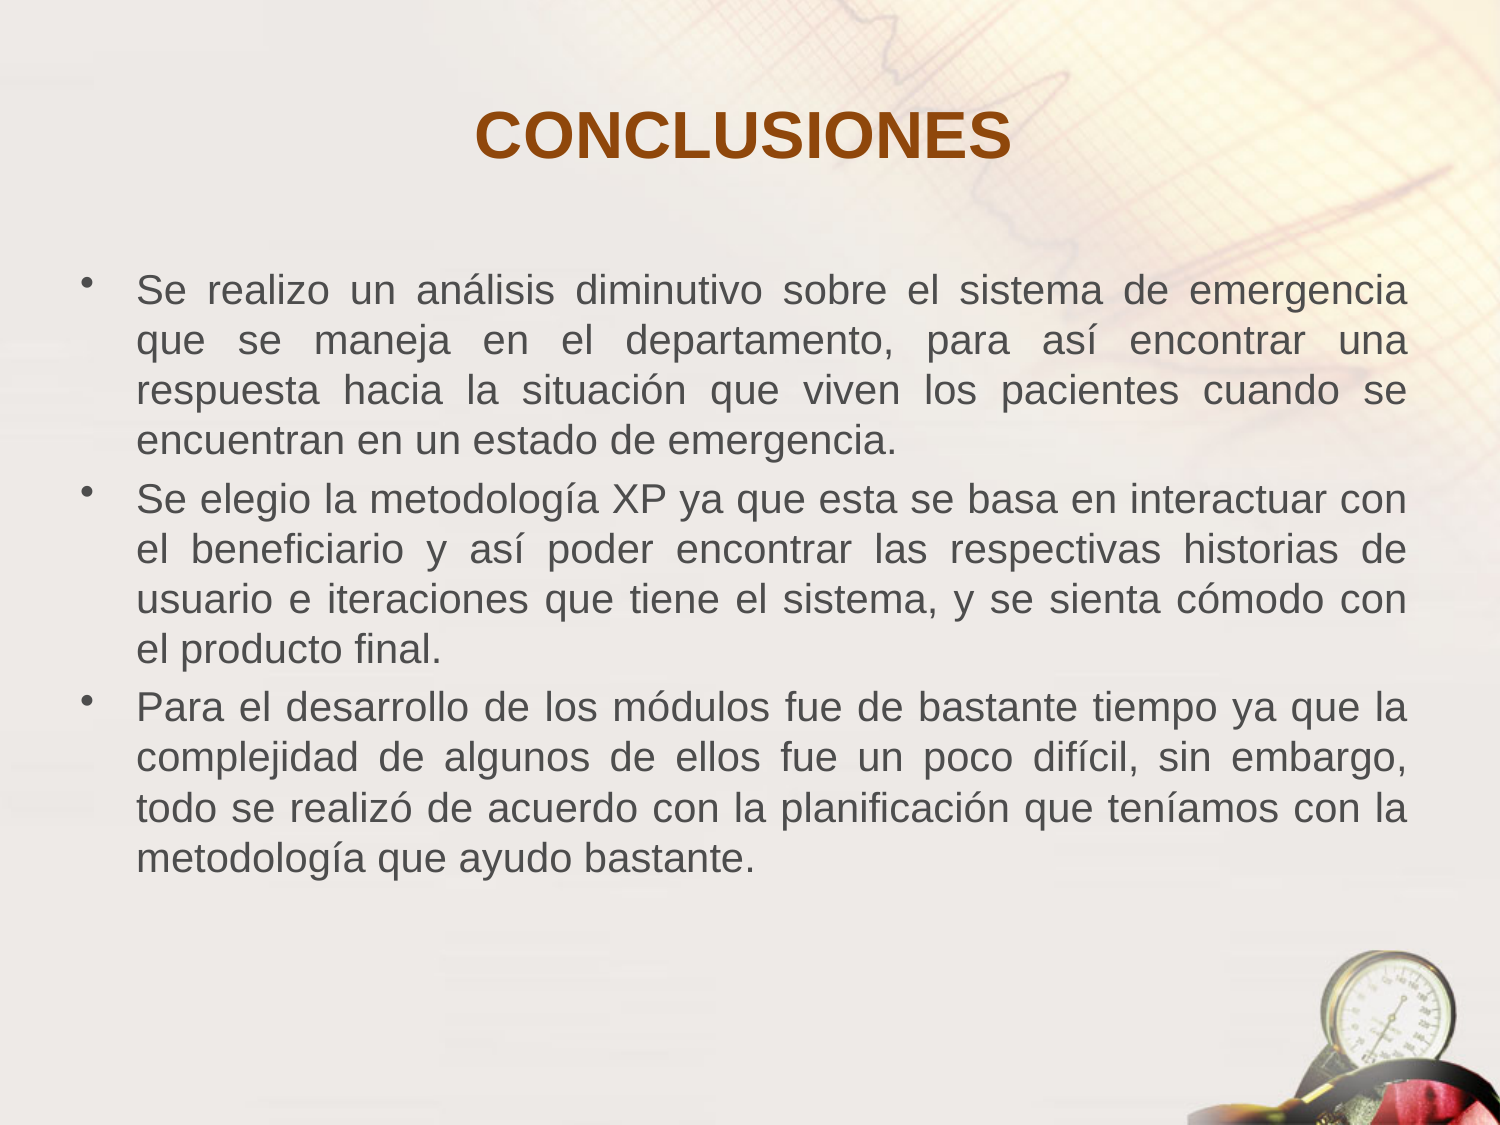

# CONCLUSIONES
Se realizo un análisis diminutivo sobre el sistema de emergencia que se maneja en el departamento, para así encontrar una respuesta hacia la situación que viven los pacientes cuando se encuentran en un estado de emergencia.
Se elegio la metodología XP ya que esta se basa en interactuar con el beneficiario y así poder encontrar las respectivas historias de usuario e iteraciones que tiene el sistema, y se sienta cómodo con el producto final.
Para el desarrollo de los módulos fue de bastante tiempo ya que la complejidad de algunos de ellos fue un poco difícil, sin embargo, todo se realizó de acuerdo con la planificación que teníamos con la metodología que ayudo bastante.